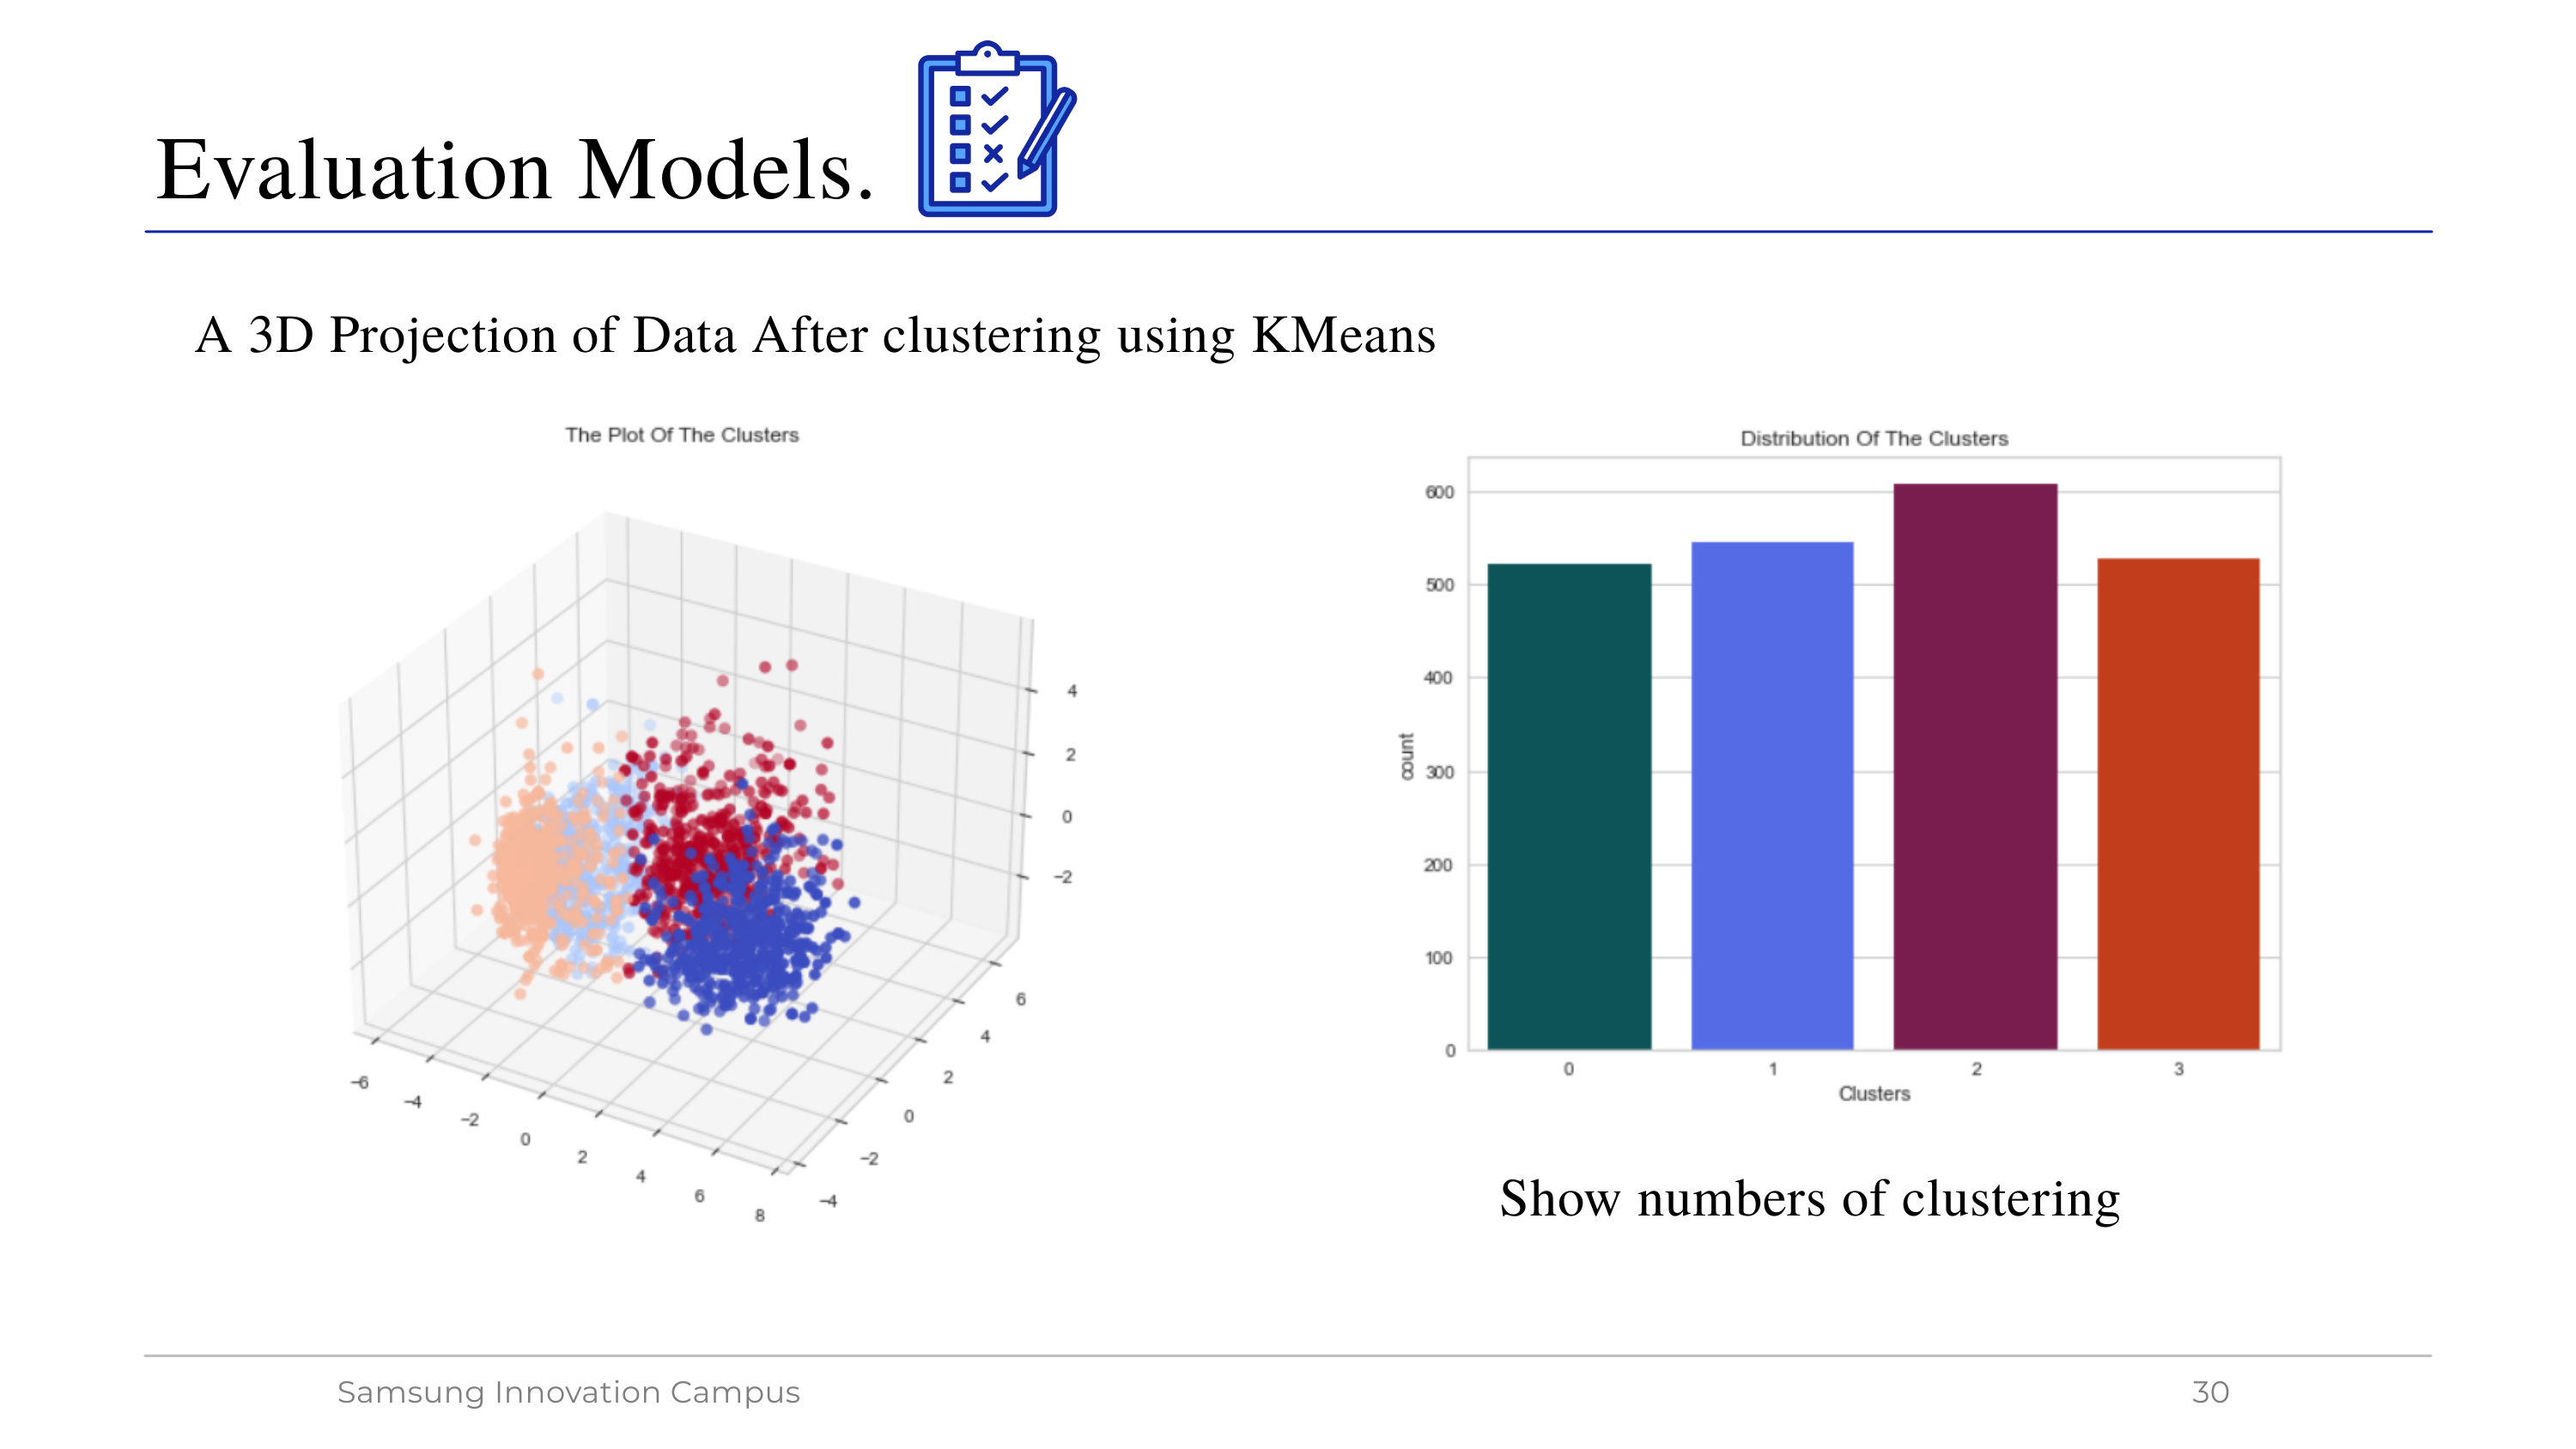

Evaluation Models.

A 3D Projection of Data After clustering using KMeans

Show numbers of clustering

Samsung Innovation Campus
30